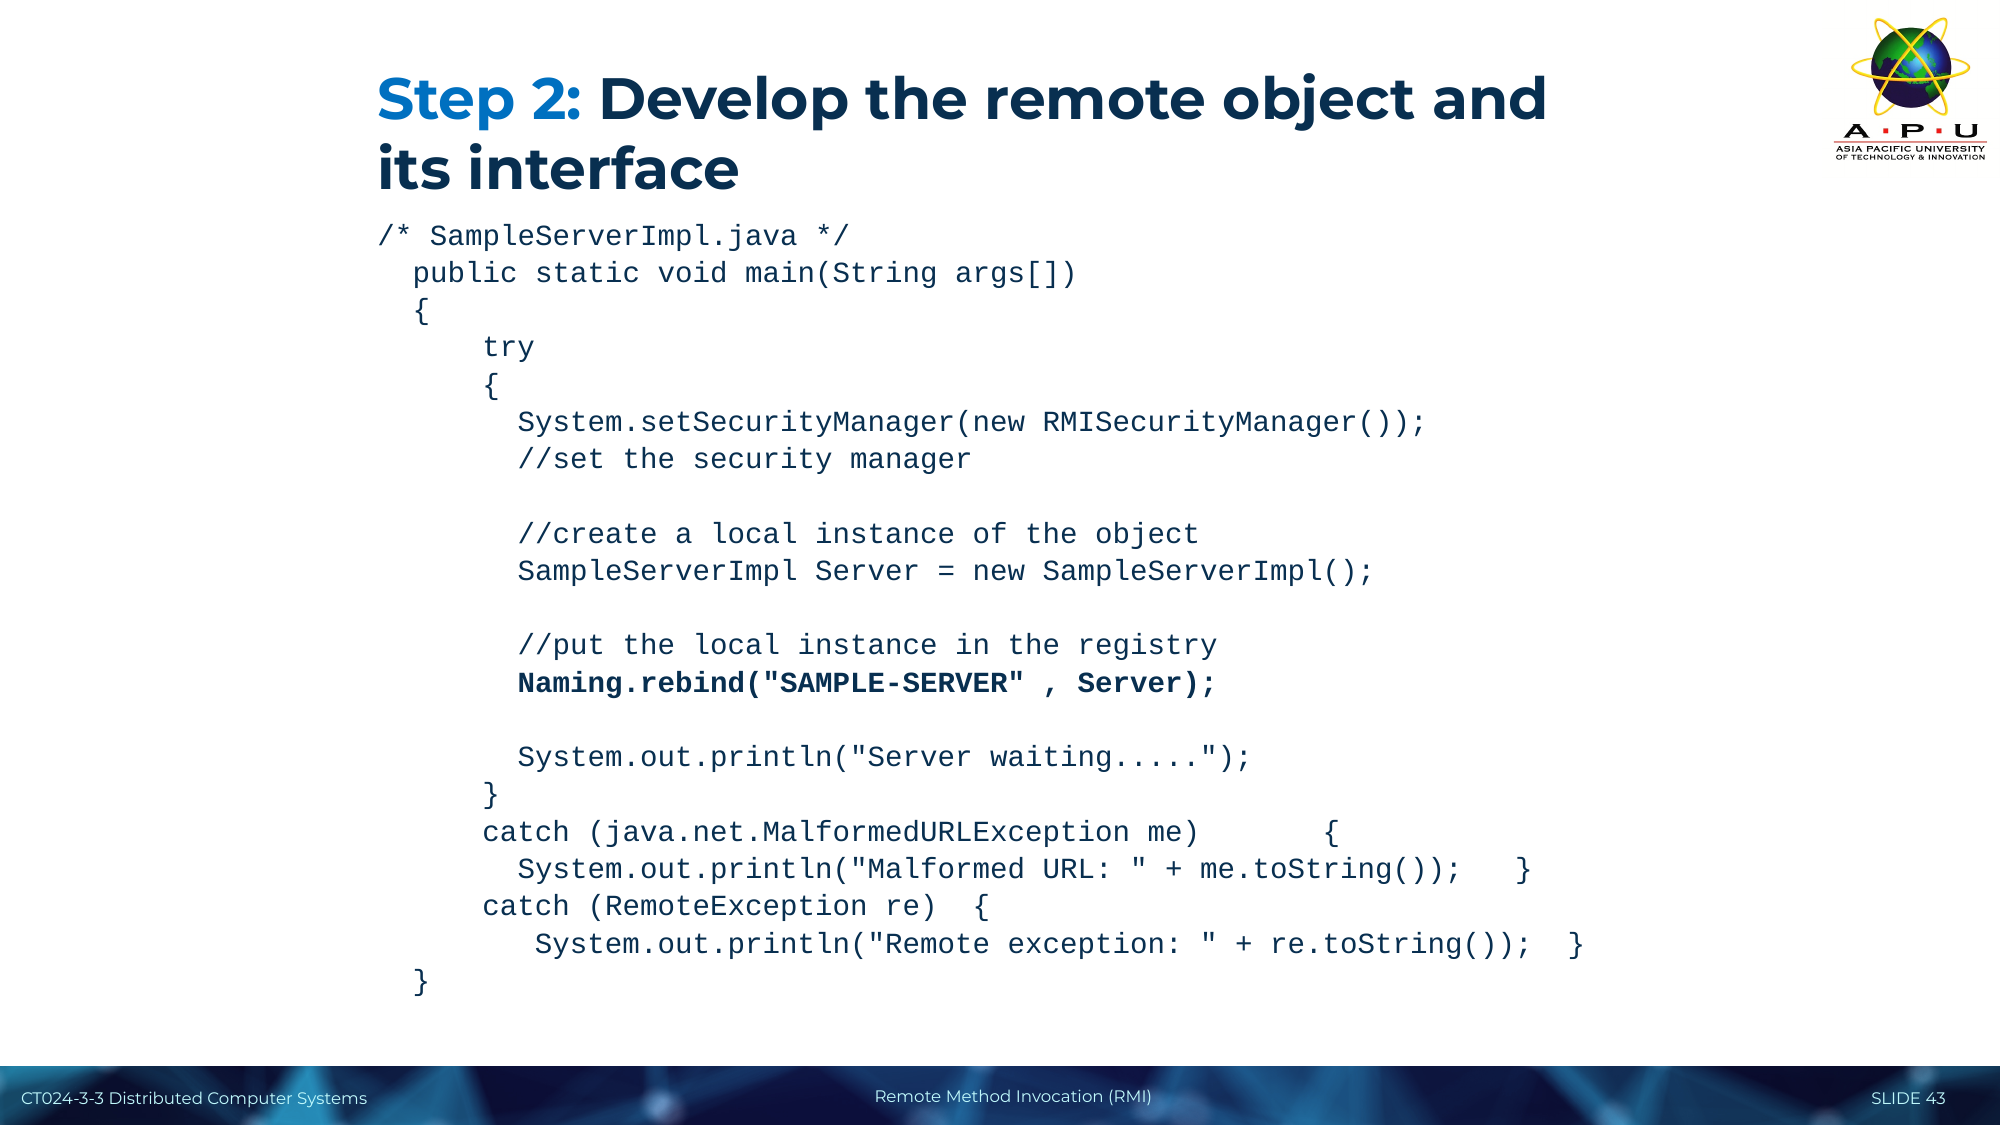

# Step 2: Develop the remote object and its interface
/* SampleServerImpl.java */
  public static void main(String args[])
  {
      try
      {
        System.setSecurityManager(new RMISecurityManager());
        //set the security manager

        //create a local instance of the object
        SampleServerImpl Server = new SampleServerImpl();

        //put the local instance in the registry
        Naming.rebind("SAMPLE-SERVER" , Server);

        System.out.println("Server waiting.....");
      }
      catch (java.net.MalformedURLException me)       {
        System.out.println("Malformed URL: " + me.toString());   }
      catch (RemoteException re)  {
         System.out.println("Remote exception: " + re.toString());  }
  }